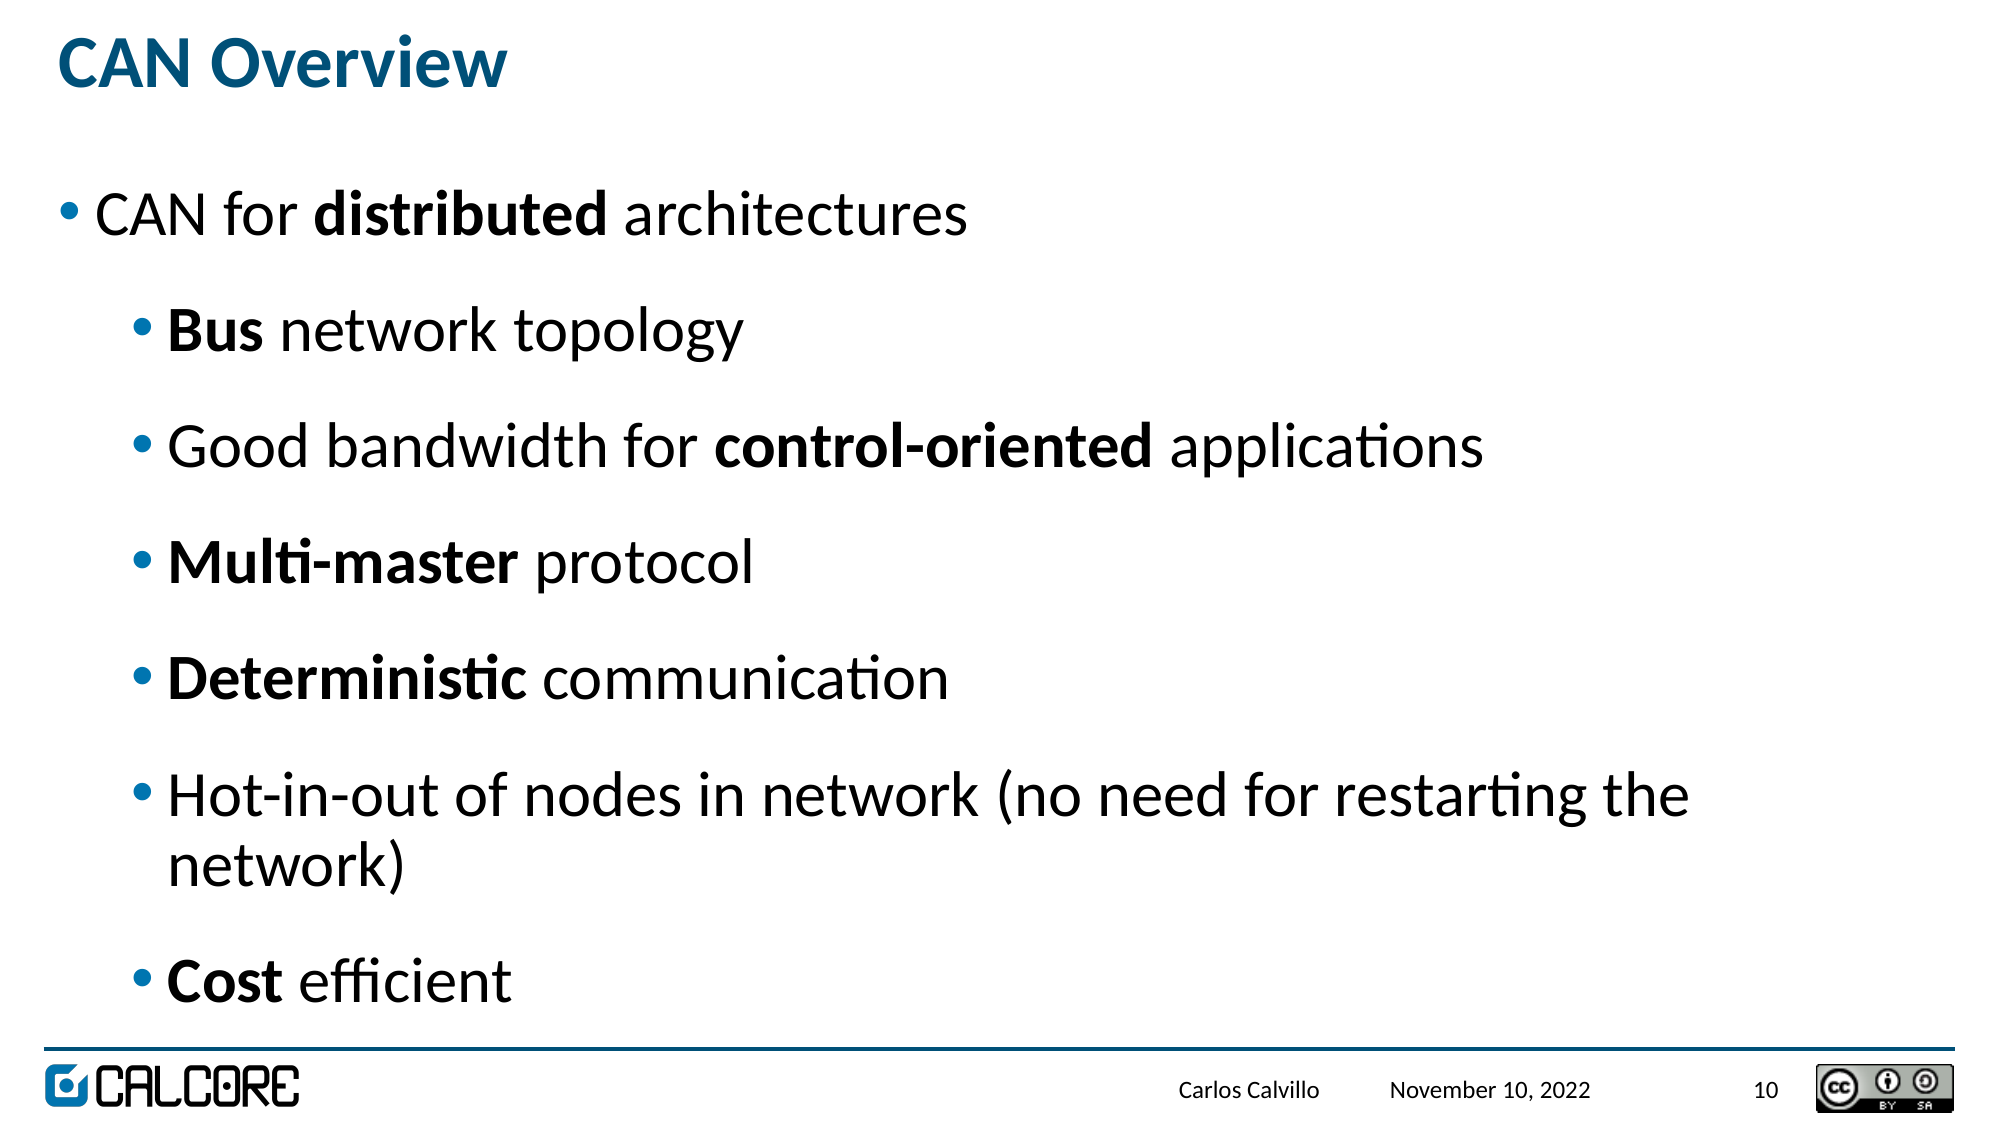

# CAN Overview
CAN for distributed architectures
Bus network topology
Good bandwidth for control-oriented applications
Multi-master protocol
Deterministic communication
Hot-in-out of nodes in network (no need for restarting the network)
Cost efficient
Carlos Calvillo
November 10, 2022
10